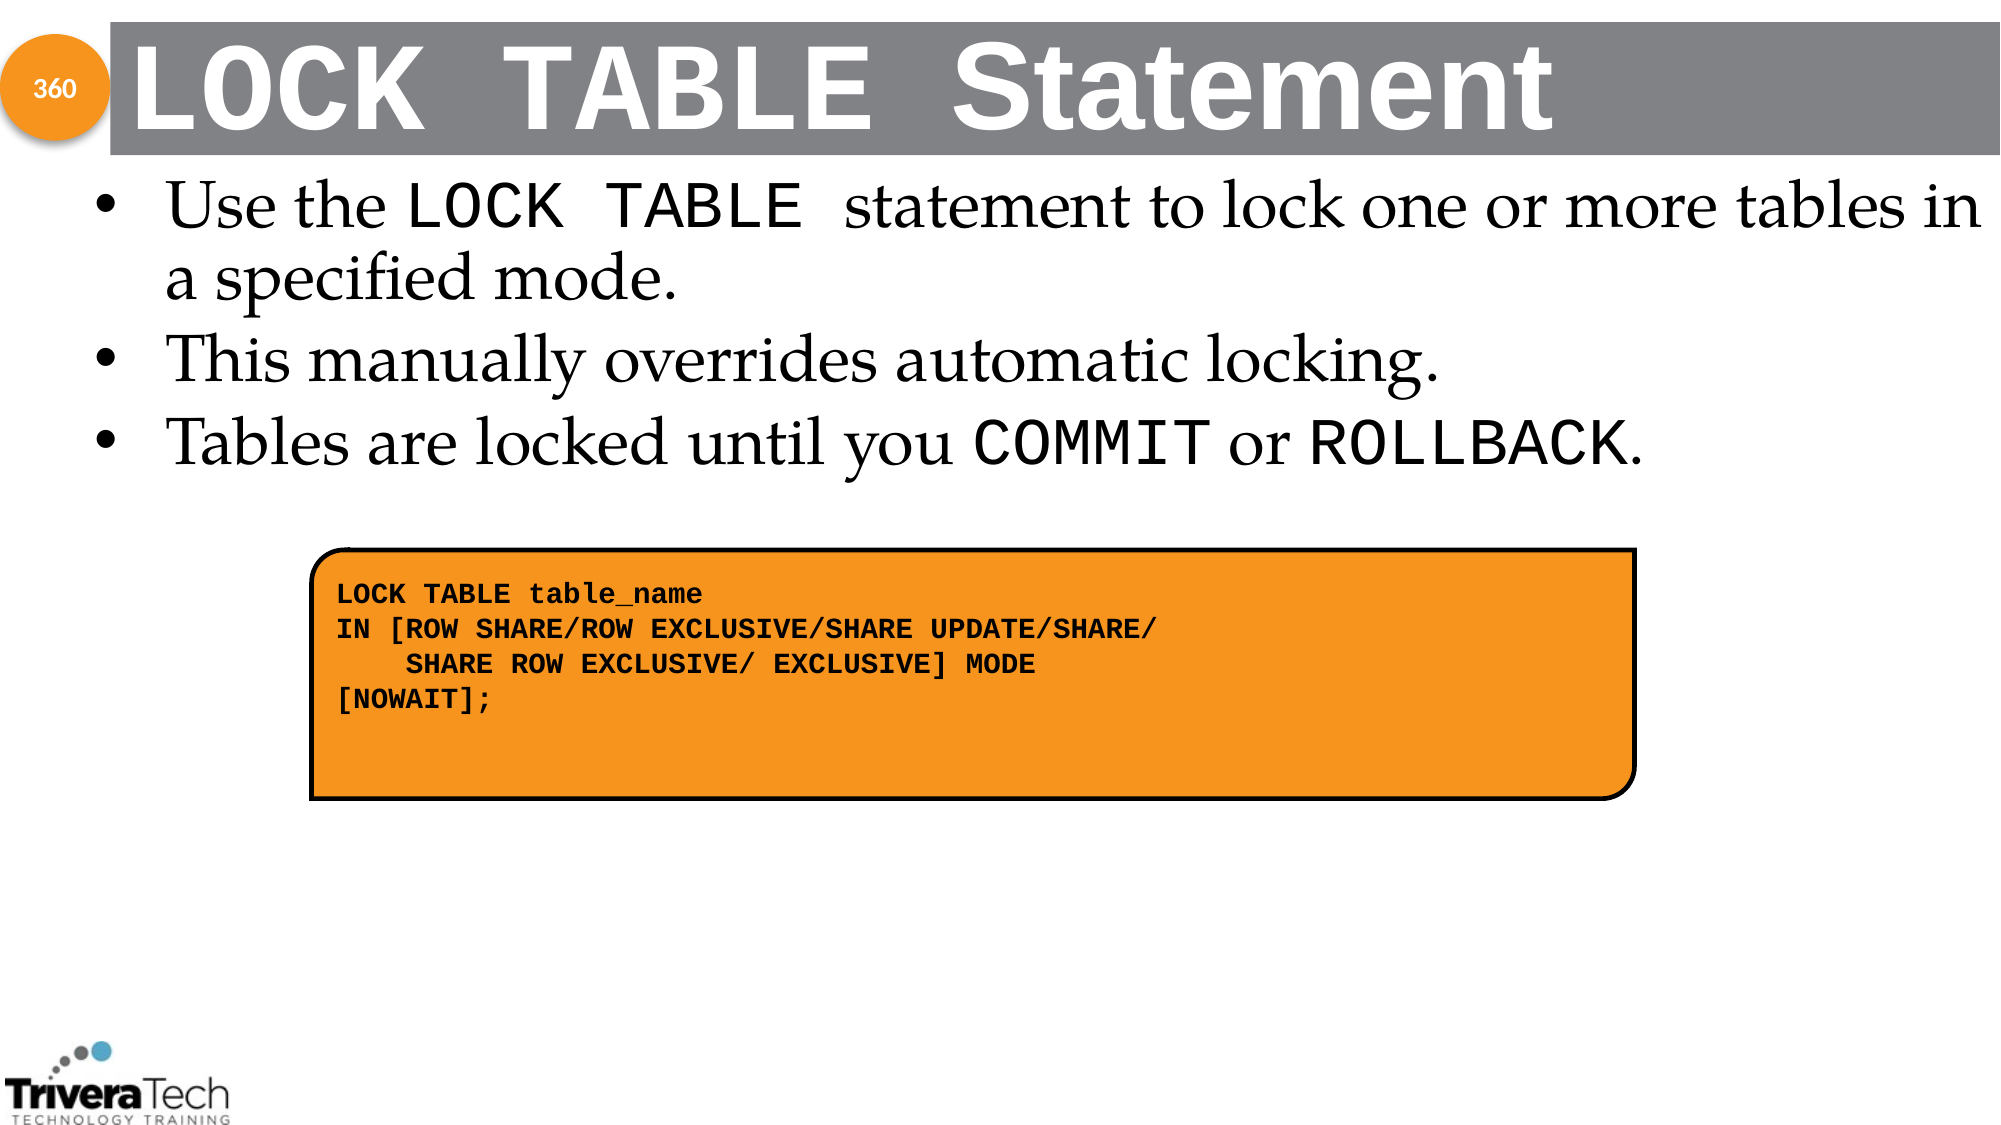

# LOCK TABLE Statement
360
Use the LOCK TABLE statement to lock one or more tables in a specified mode.
This manually overrides automatic locking.
Tables are locked until you COMMIT or ROLLBACK.

LOCK TABLE table_name
IN [ROW SHARE/ROW EXCLUSIVE/SHARE UPDATE/SHARE/
    SHARE ROW EXCLUSIVE/ EXCLUSIVE] MODE
[NOWAIT];